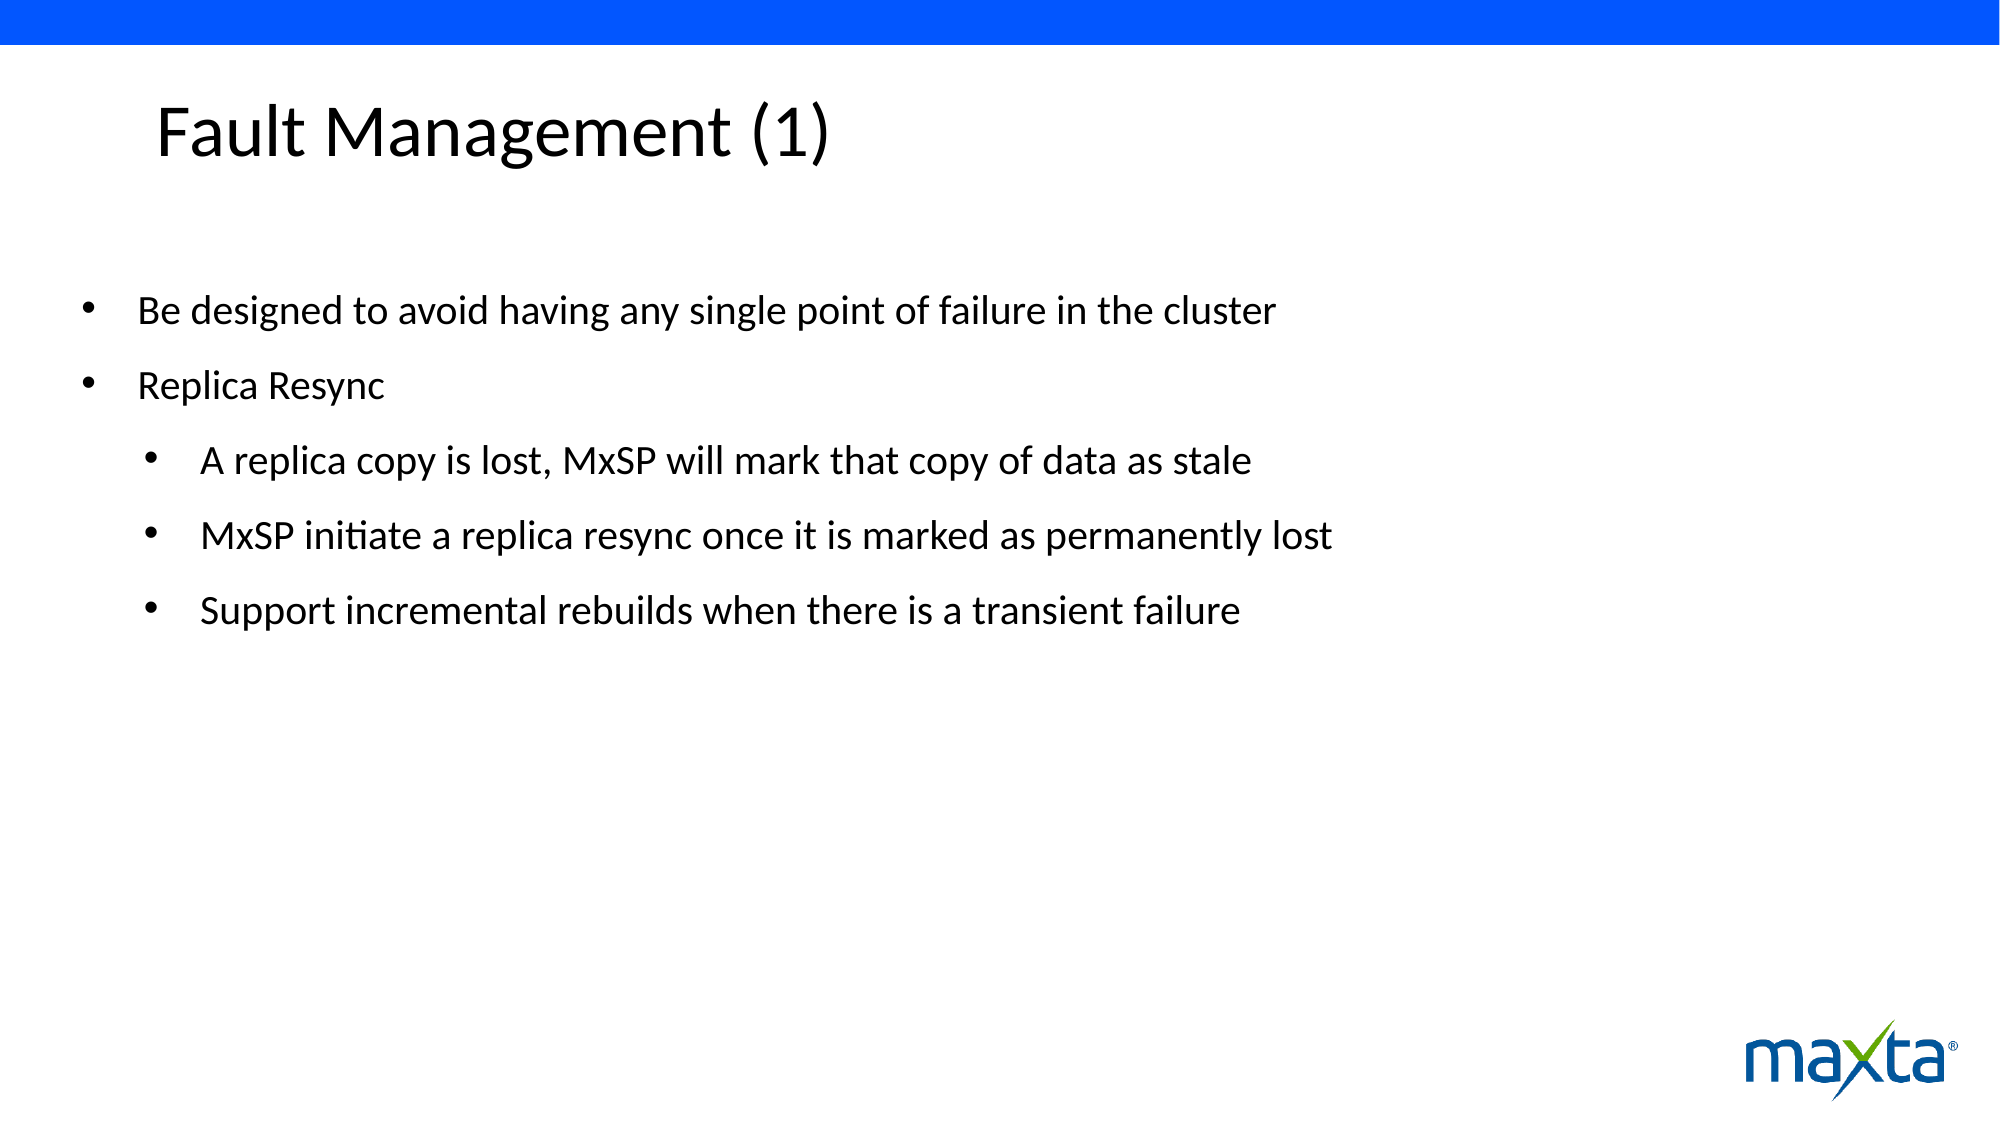

# Fault Management (1)
Be designed to avoid having any single point of failure in the cluster
Replica Resync
A replica copy is lost, MxSP will mark that copy of data as stale
MxSP initiate a replica resync once it is marked as permanently lost
Support incremental rebuilds when there is a transient failure